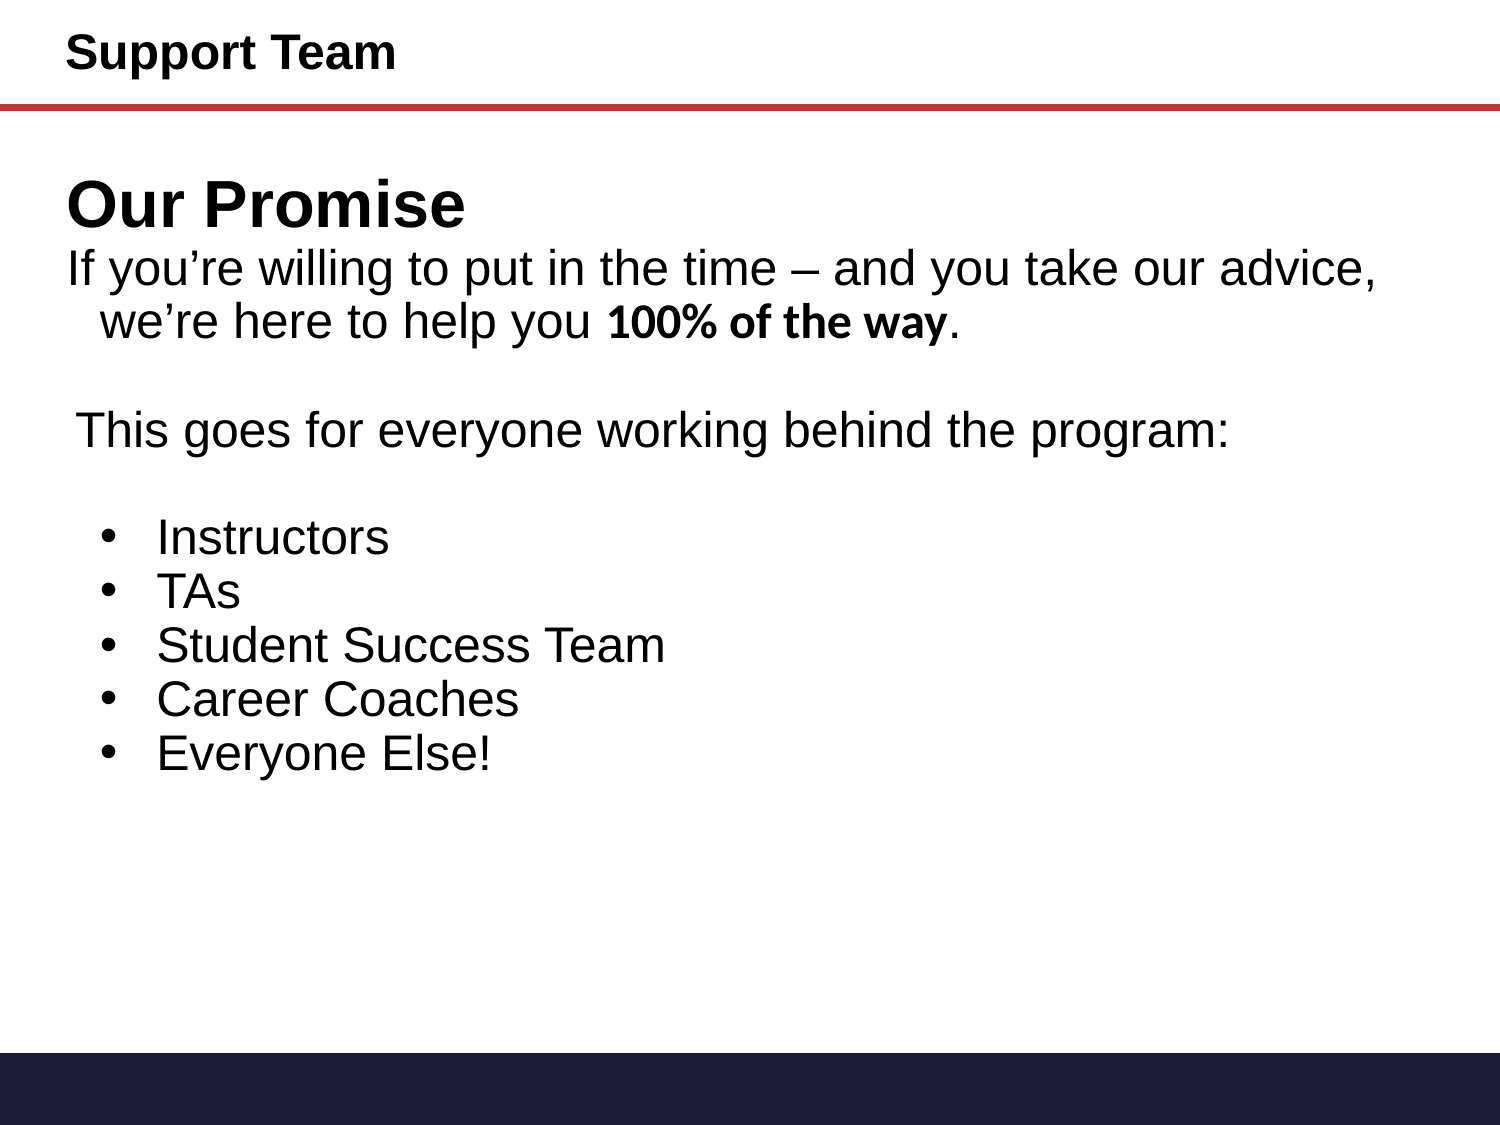

# Support Team

Our Promise
If you’re willing to put in the time – and you take our advice, we’re here to help you 100% of the way.

This goes for everyone working behind the program:

Instructors
TAs
Student Success Team
Career Coaches
Everyone Else!